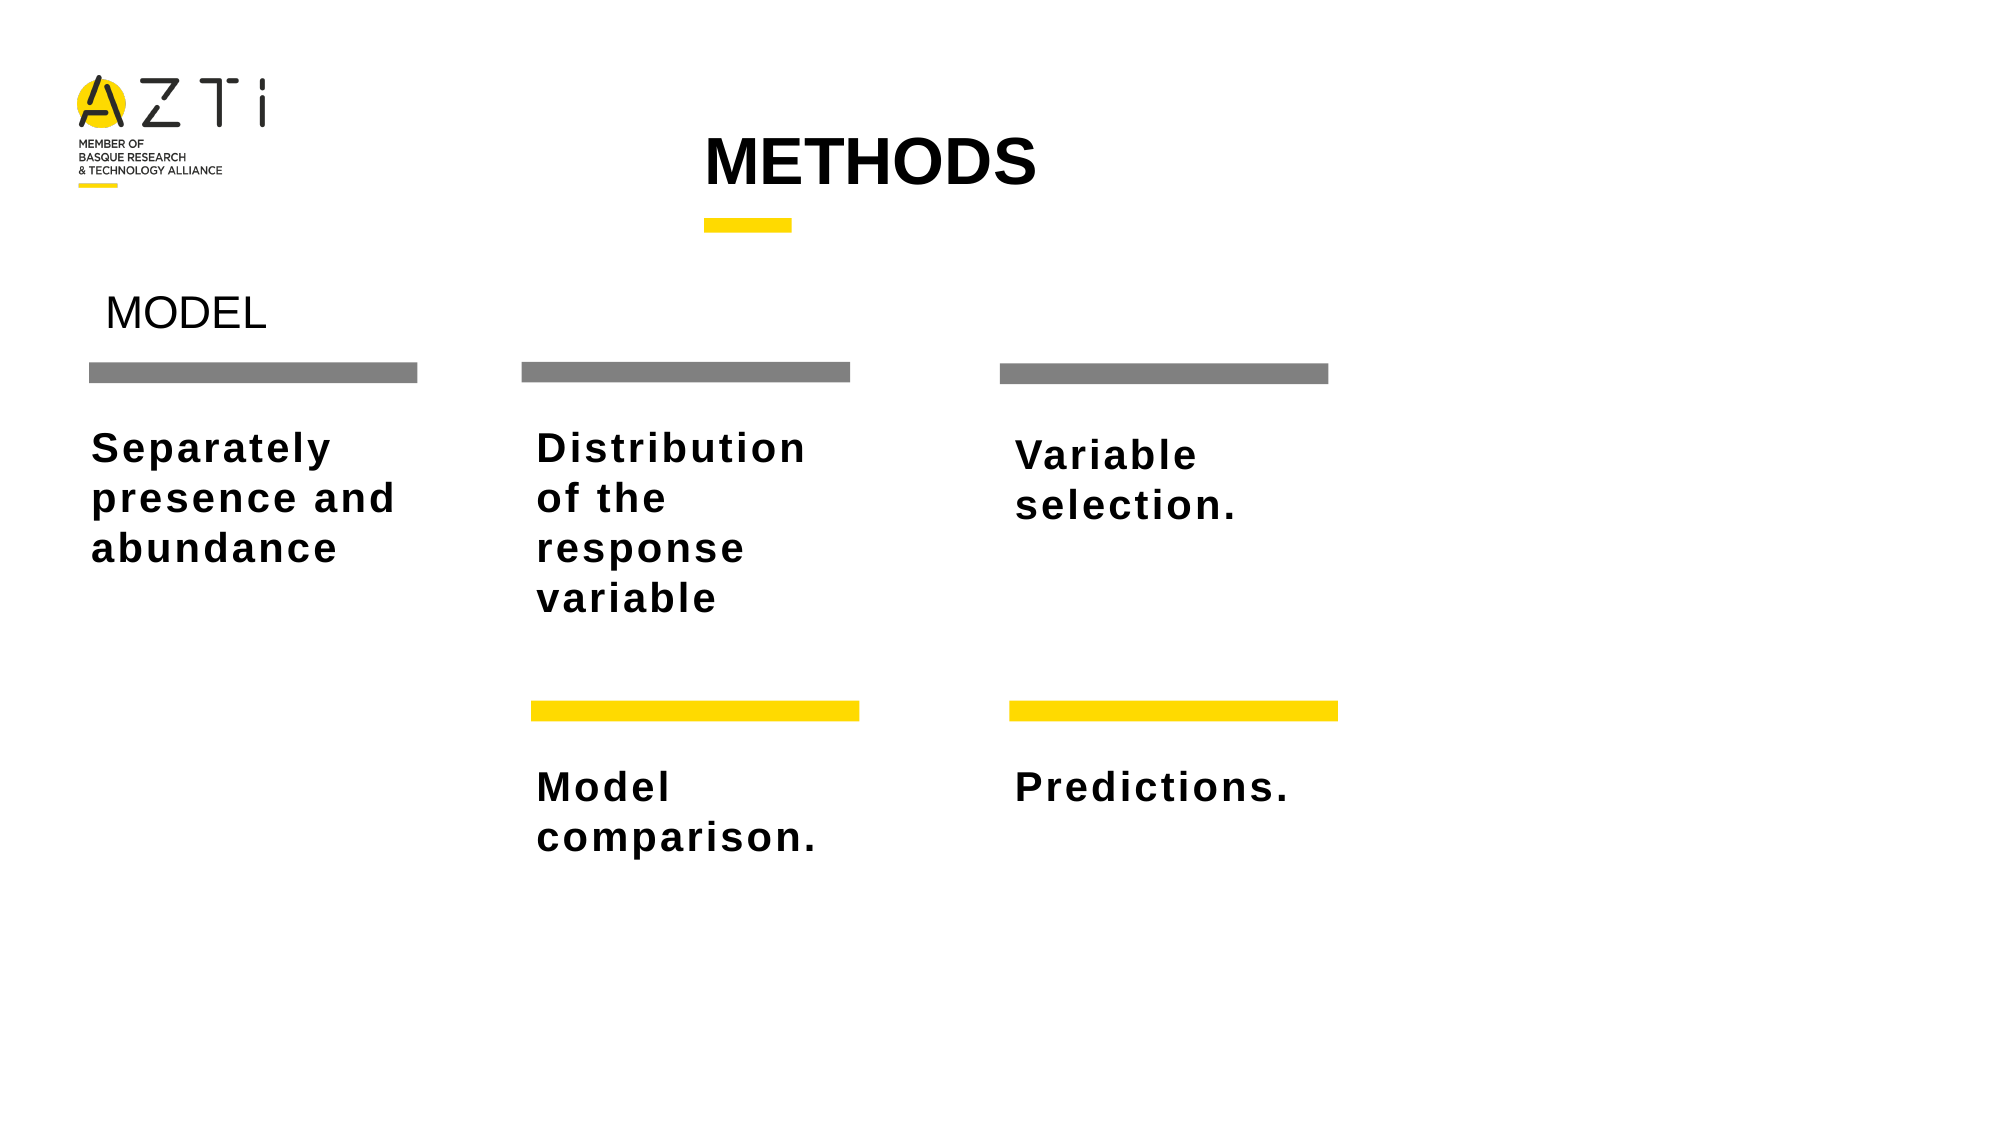

METHODS

MODEL

Distribution of the response variable
Separately presence and abundance
Variable selection.

Model comparison.
Predictions.